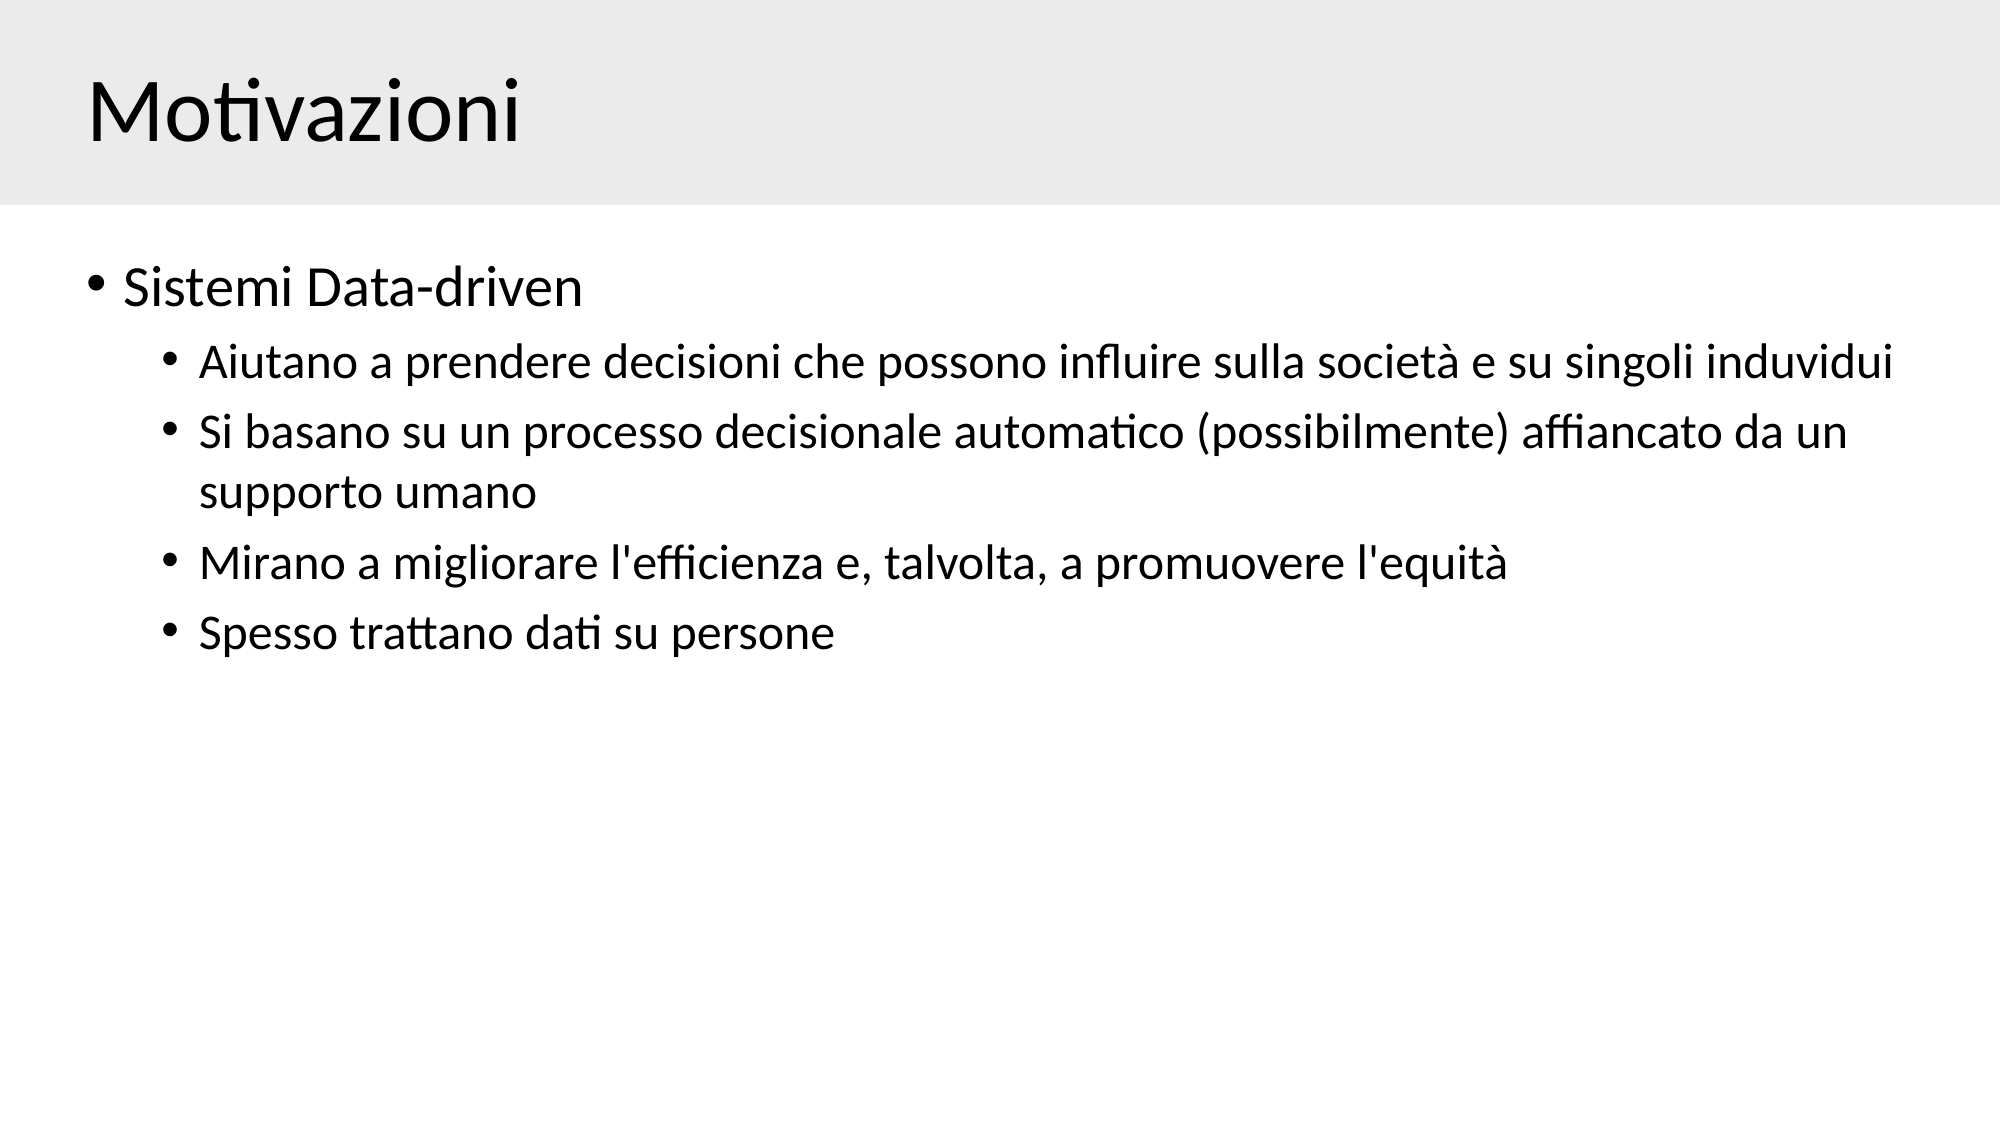

# Motivazioni
Sistemi Data-driven
Aiutano a prendere decisioni che possono influire sulla società e su singoli induvidui
Si basano su un processo decisionale automatico (possibilmente) affiancato da un supporto umano
Mirano a migliorare l'efficienza e, talvolta, a promuovere l'equità
Spesso trattano dati su persone